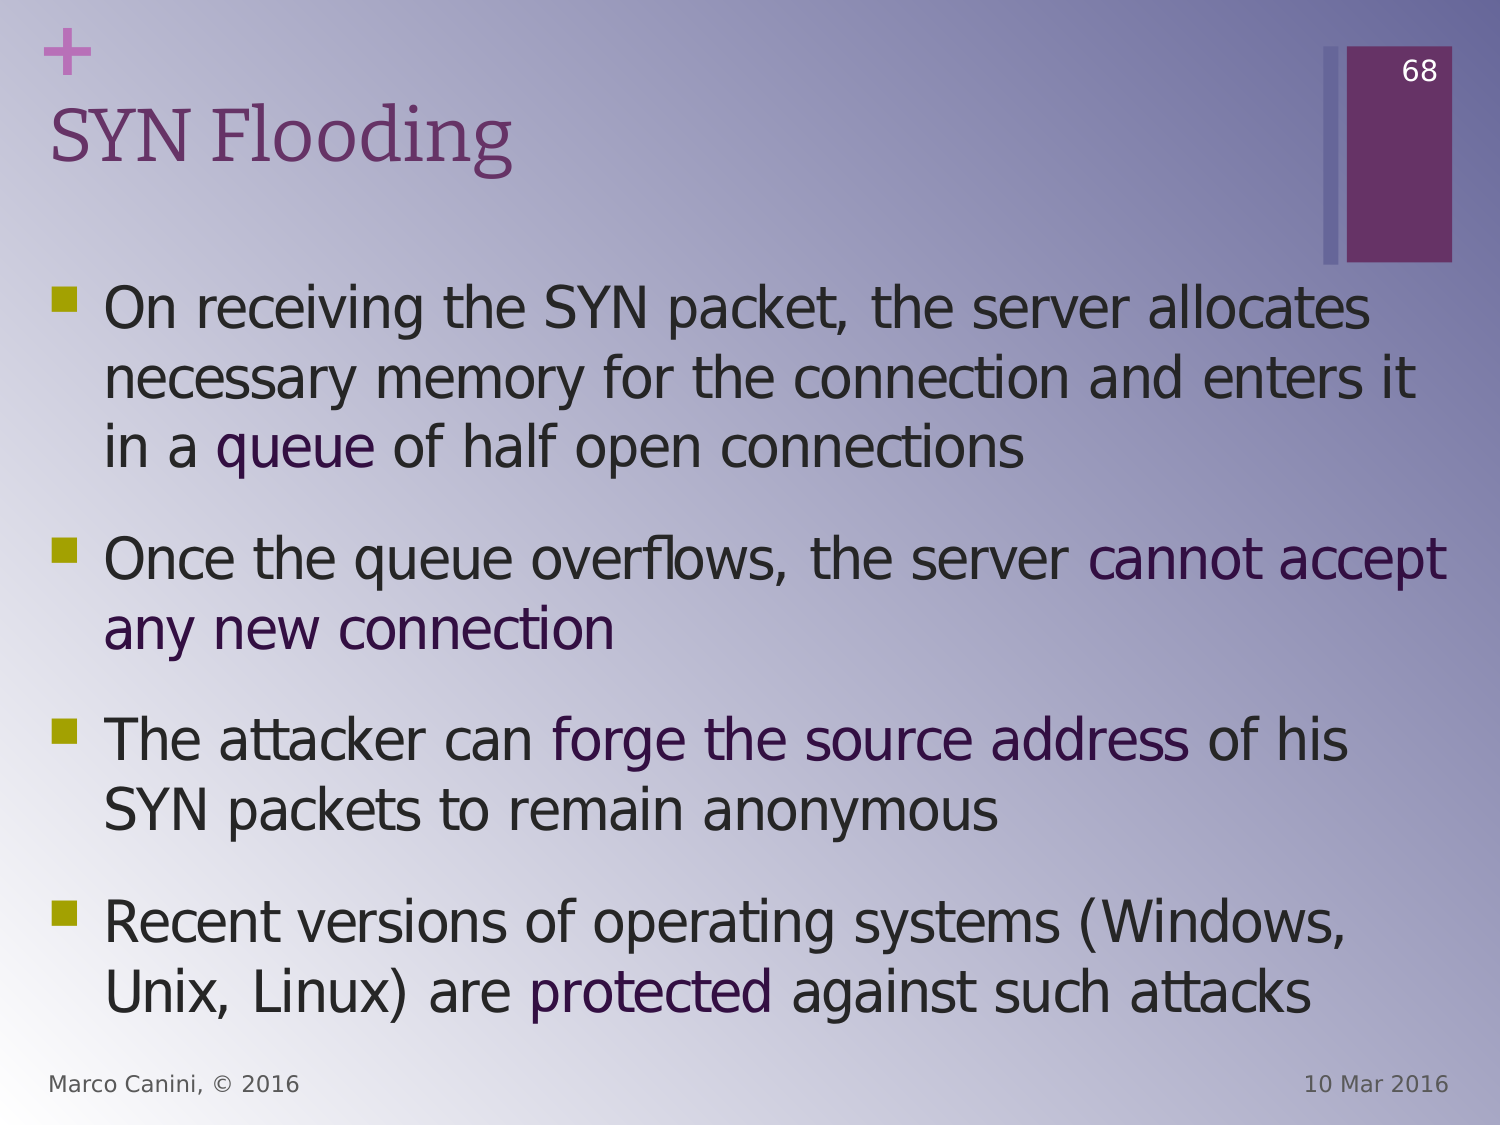

68
# SYN Flooding
On receiving the SYN packet, the server allocates necessary memory for the connection and enters it in a queue of half open connections
Once the queue overflows, the server cannot accept any new connection
The attacker can forge the source address of his SYN packets to remain anonymous
Recent versions of operating systems (Windows, Unix, Linux) are protected against such attacks

Marco Canini, © 2016
10 Mar 2016